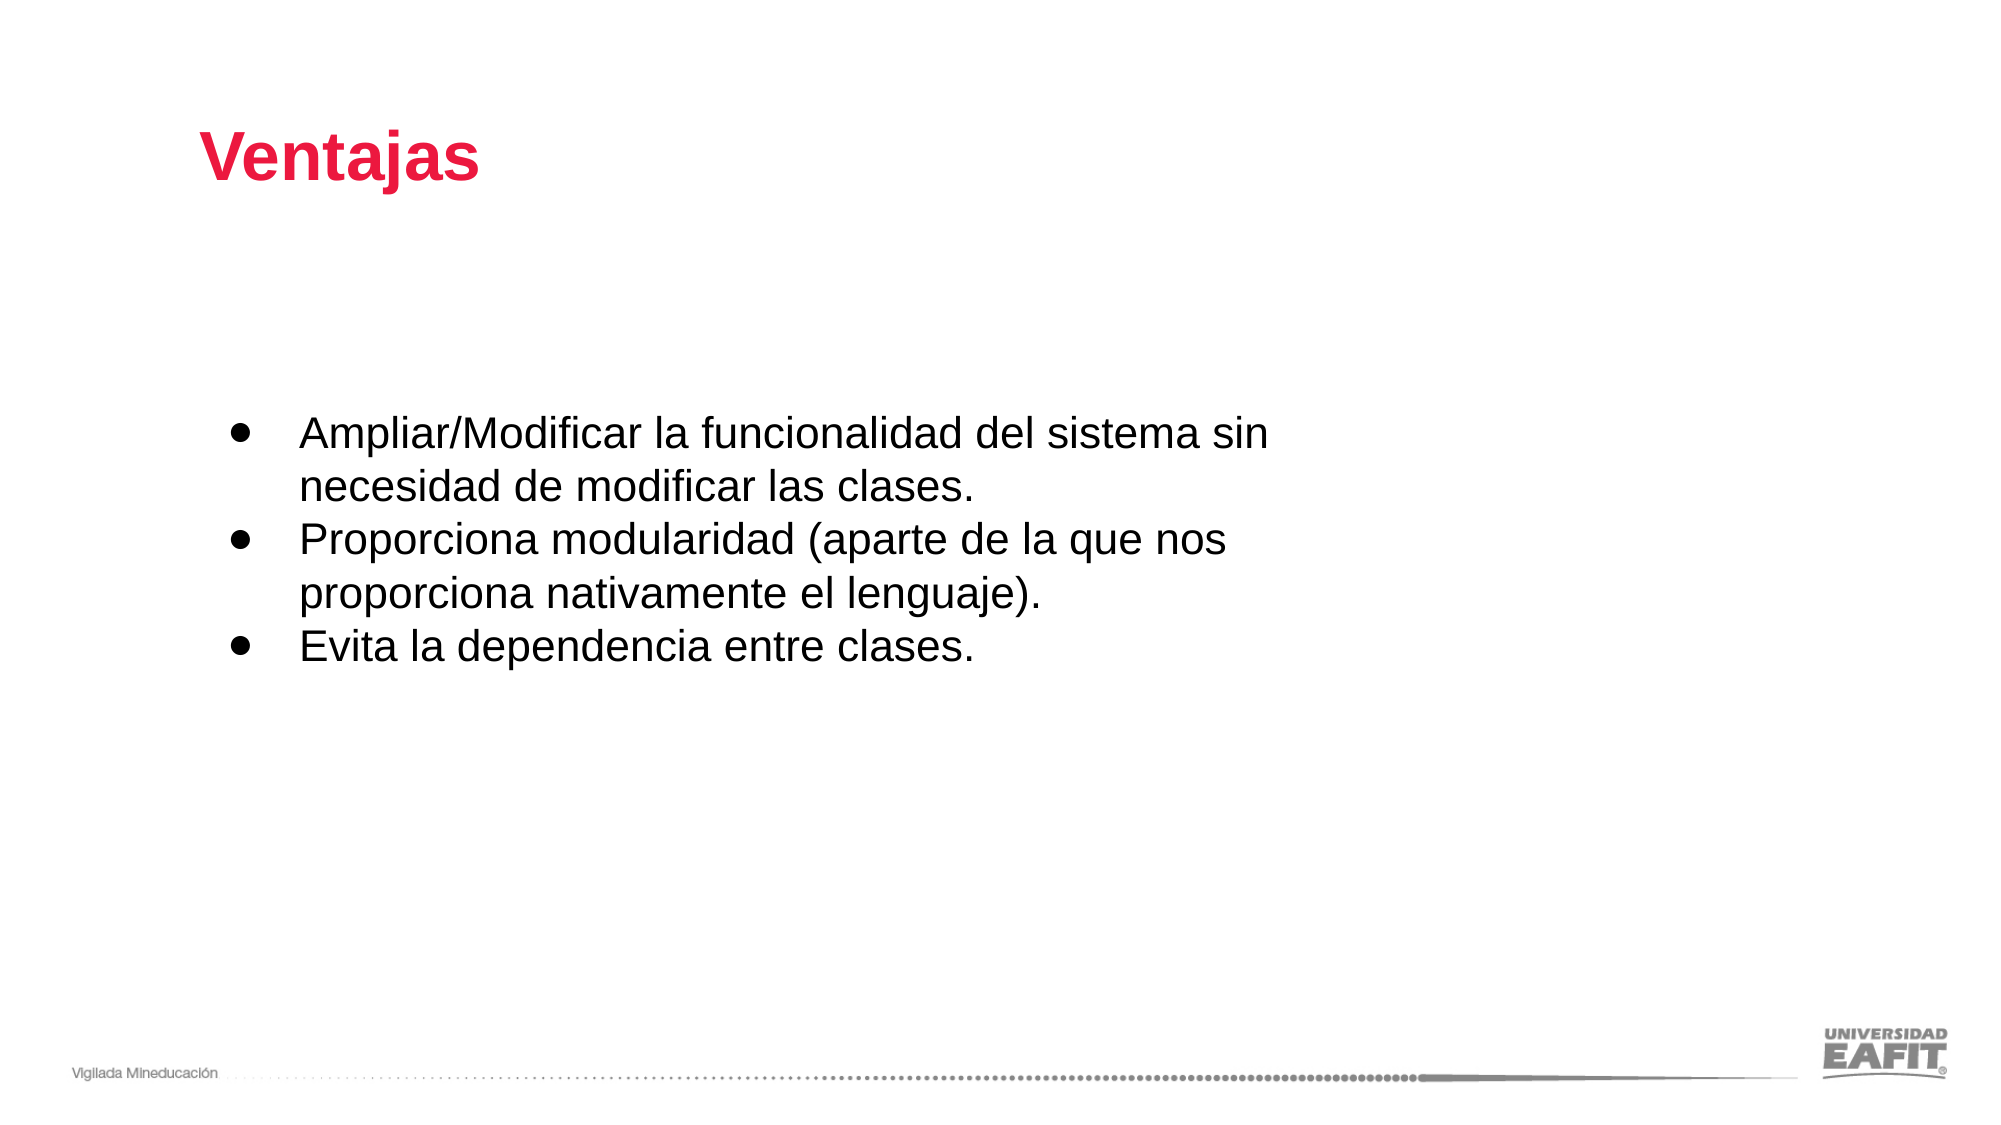

Ventajas
Ampliar/Modificar la funcionalidad del sistema sin necesidad de modificar las clases.
Proporciona modularidad (aparte de la que nos proporciona nativamente el lenguaje).
Evita la dependencia entre clases.